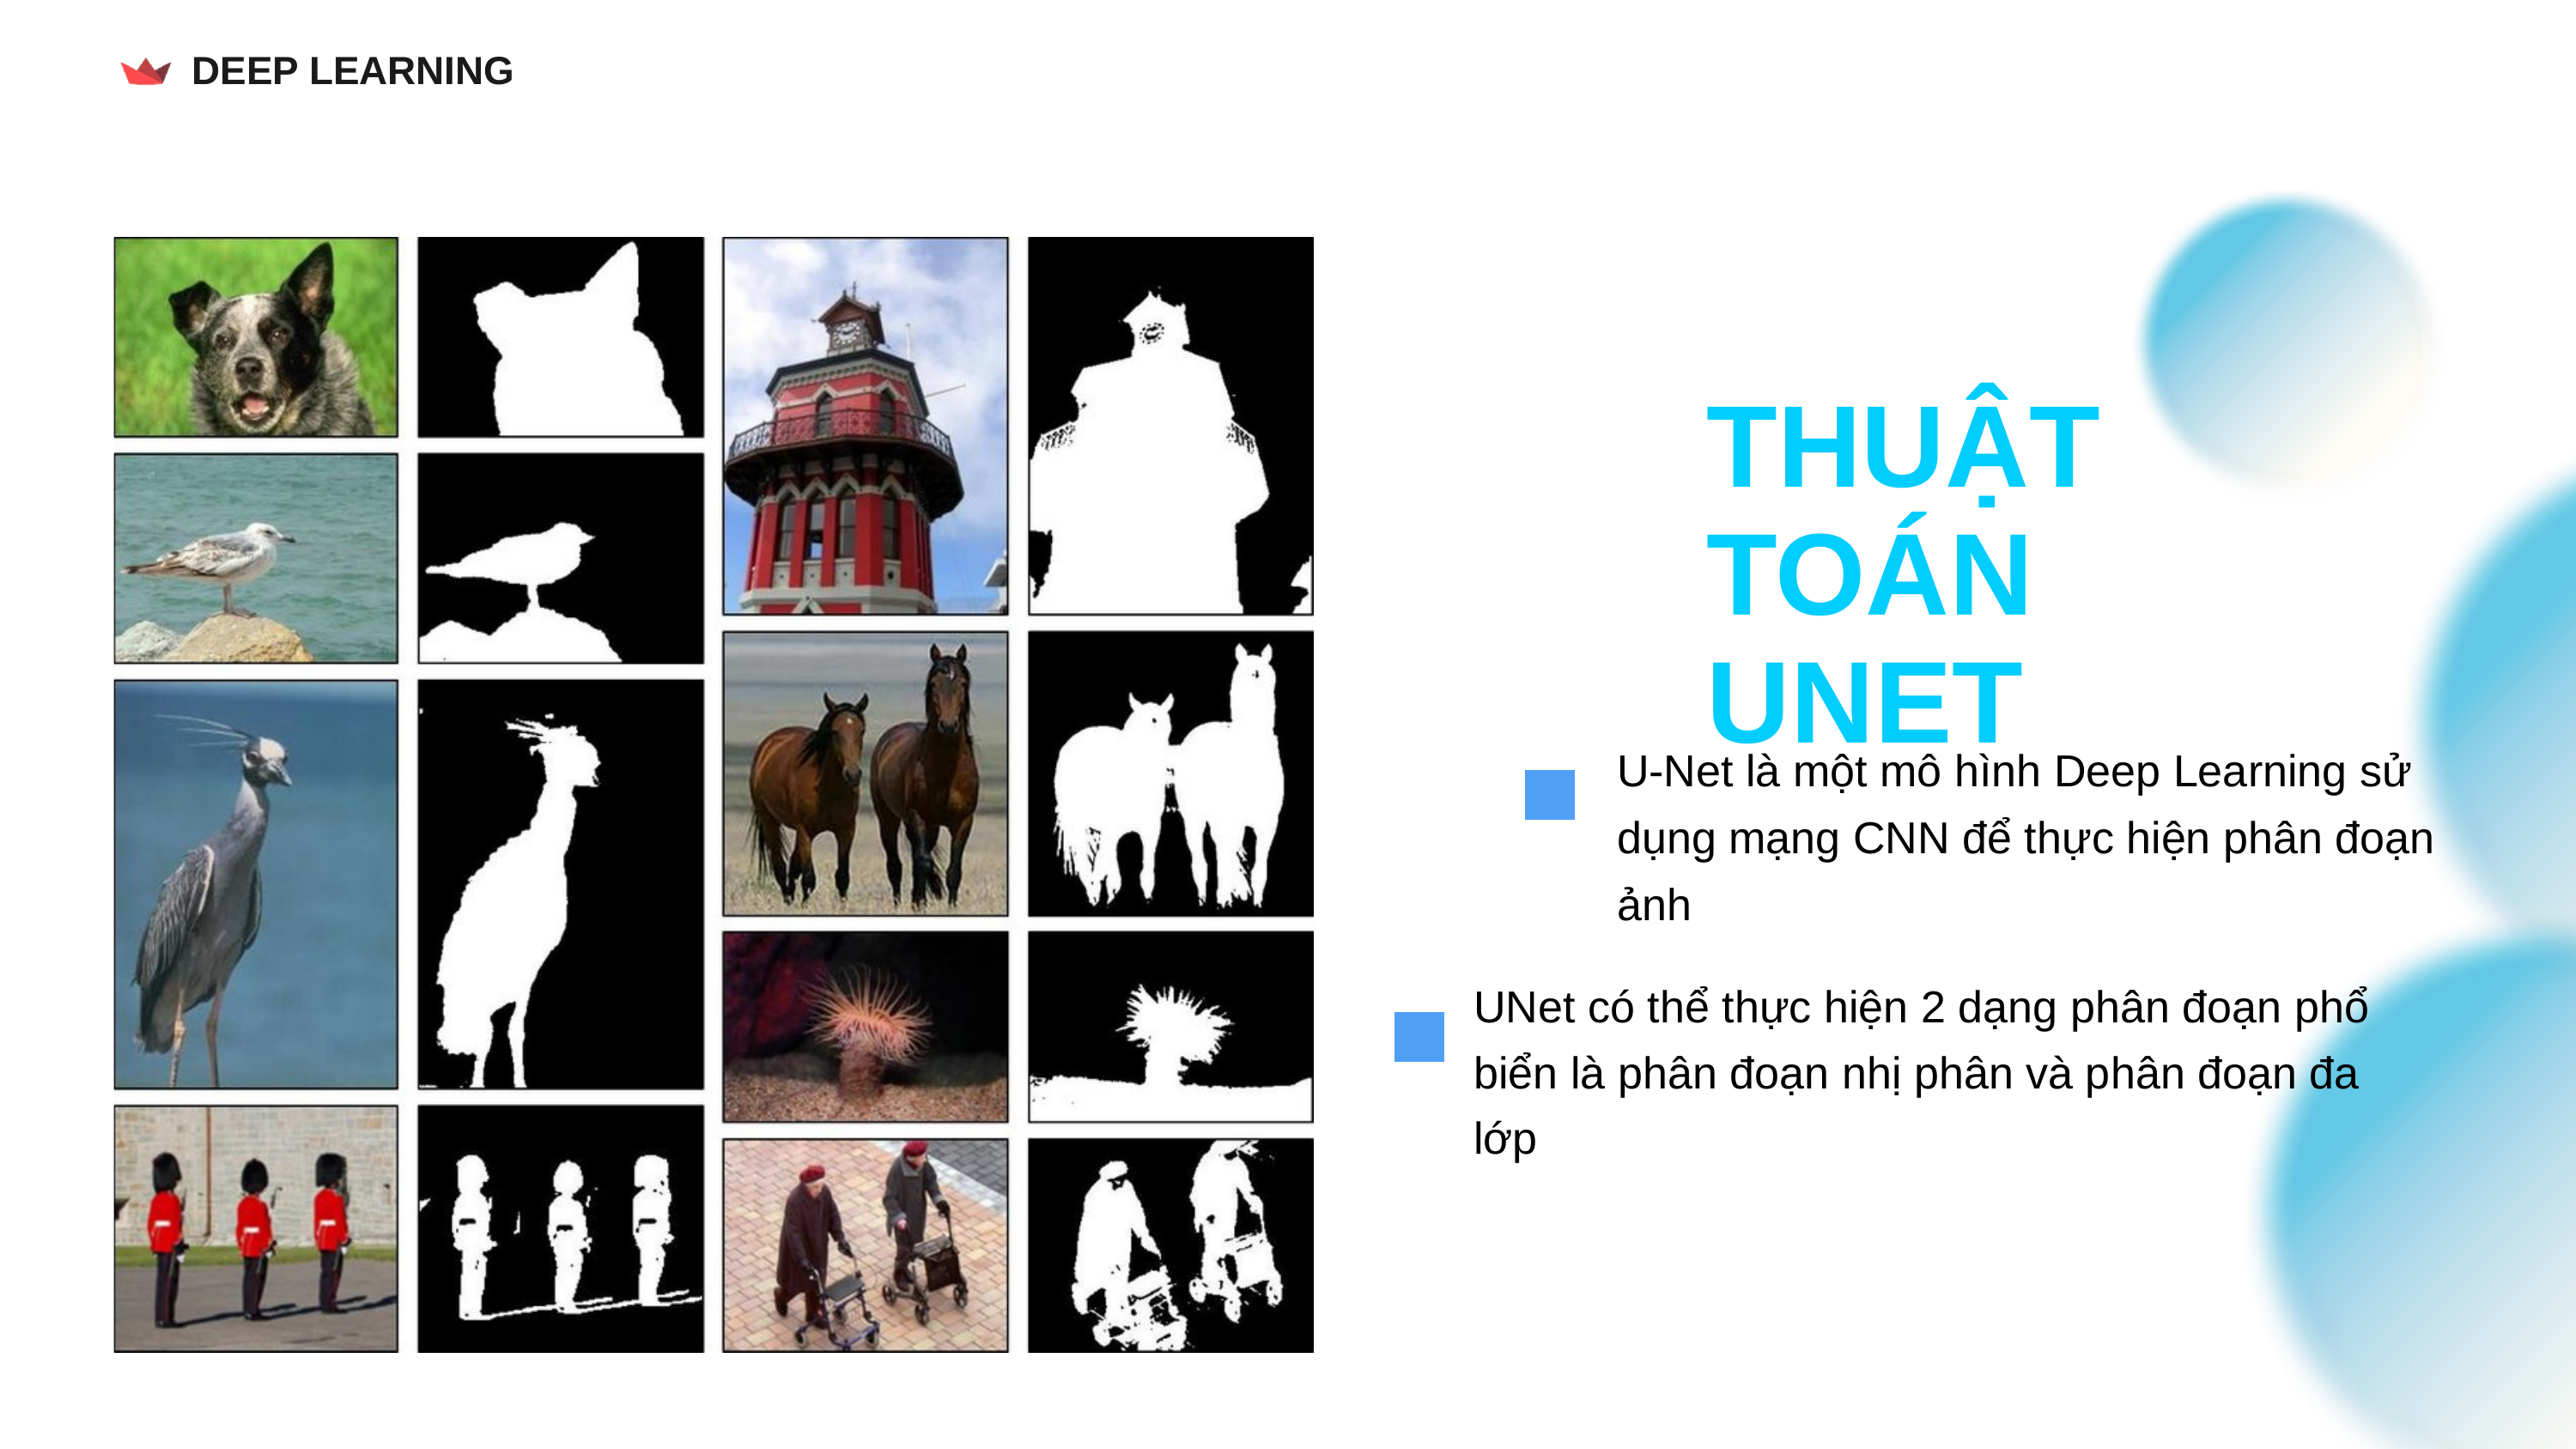

DEEP LEARNING

THUẬT TOÁN UNET

U-Net là một mô hình Deep Learning sử dụng mạng CNN để thực hiện phân đoạn ảnh

UNet có thể thực hiện 2 dạng phân đoạn phổ biển là phân đoạn nhị phân và phân đoạn đa lớp